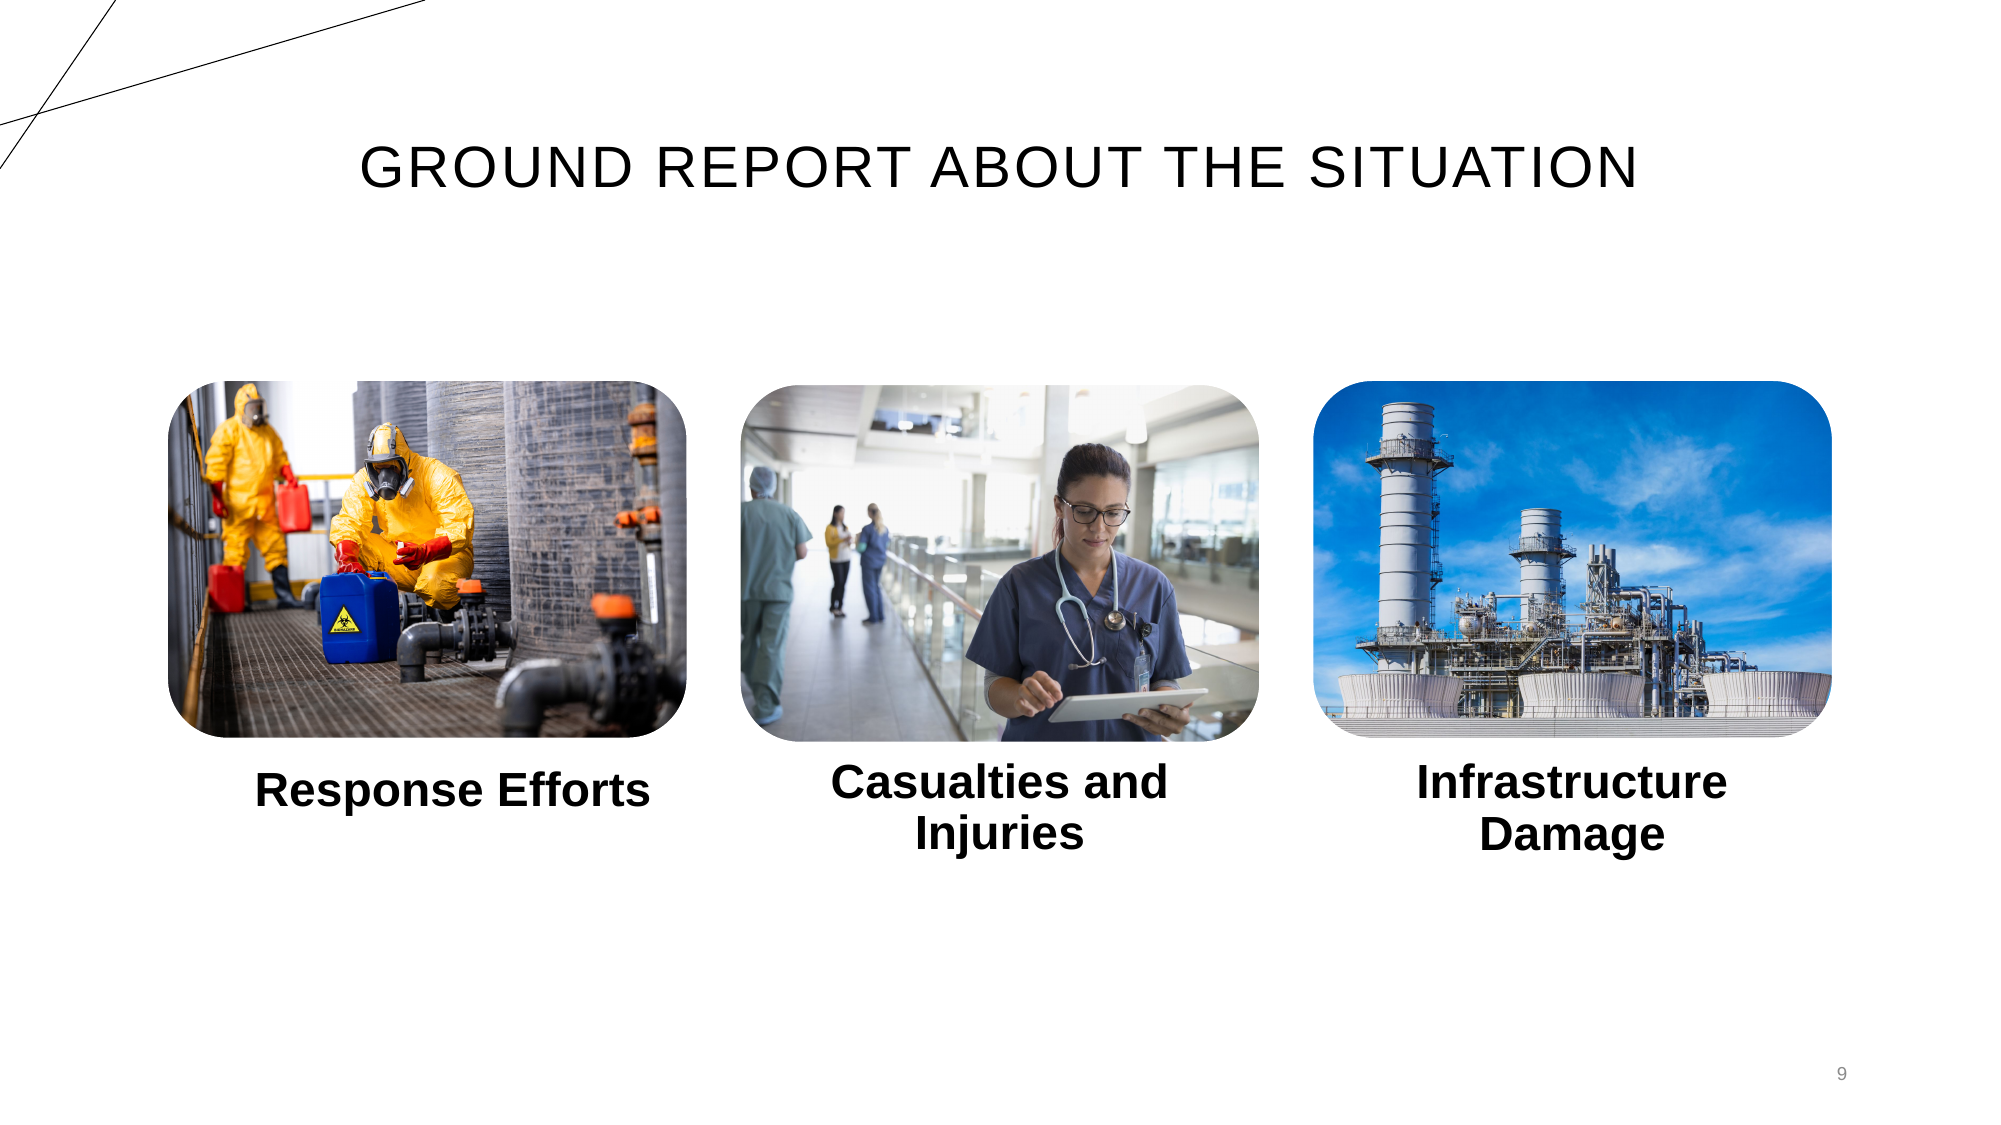

# Ground report about the situation

Casualties and Injuries

Infrastructure Damage

Response Efforts
9